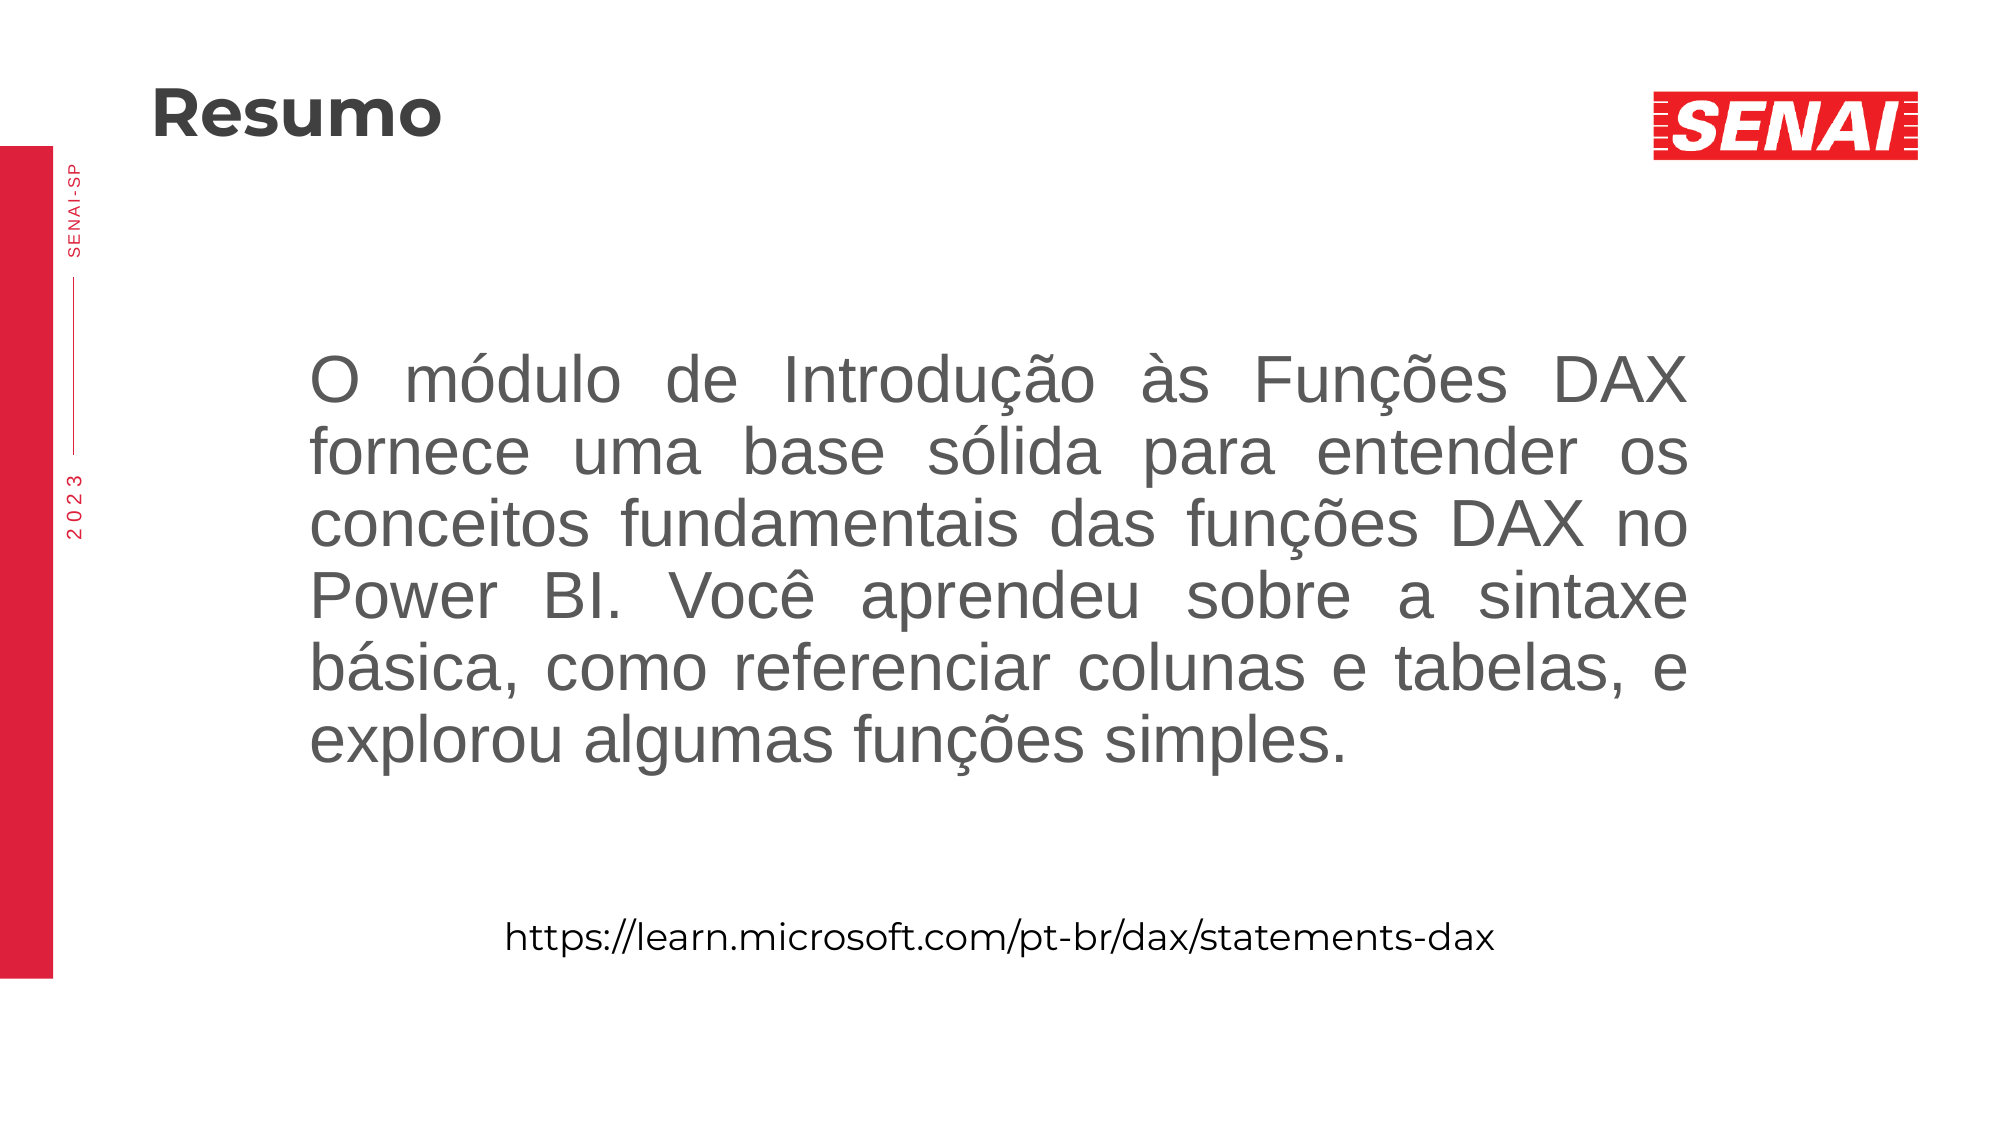

# Resumo
O módulo de Introdução às Funções DAX fornece uma base sólida para entender os conceitos fundamentais das funções DAX no Power BI. Você aprendeu sobre a sintaxe básica, como referenciar colunas e tabelas, e explorou algumas funções simples.
https://learn.microsoft.com/pt-br/dax/statements-dax